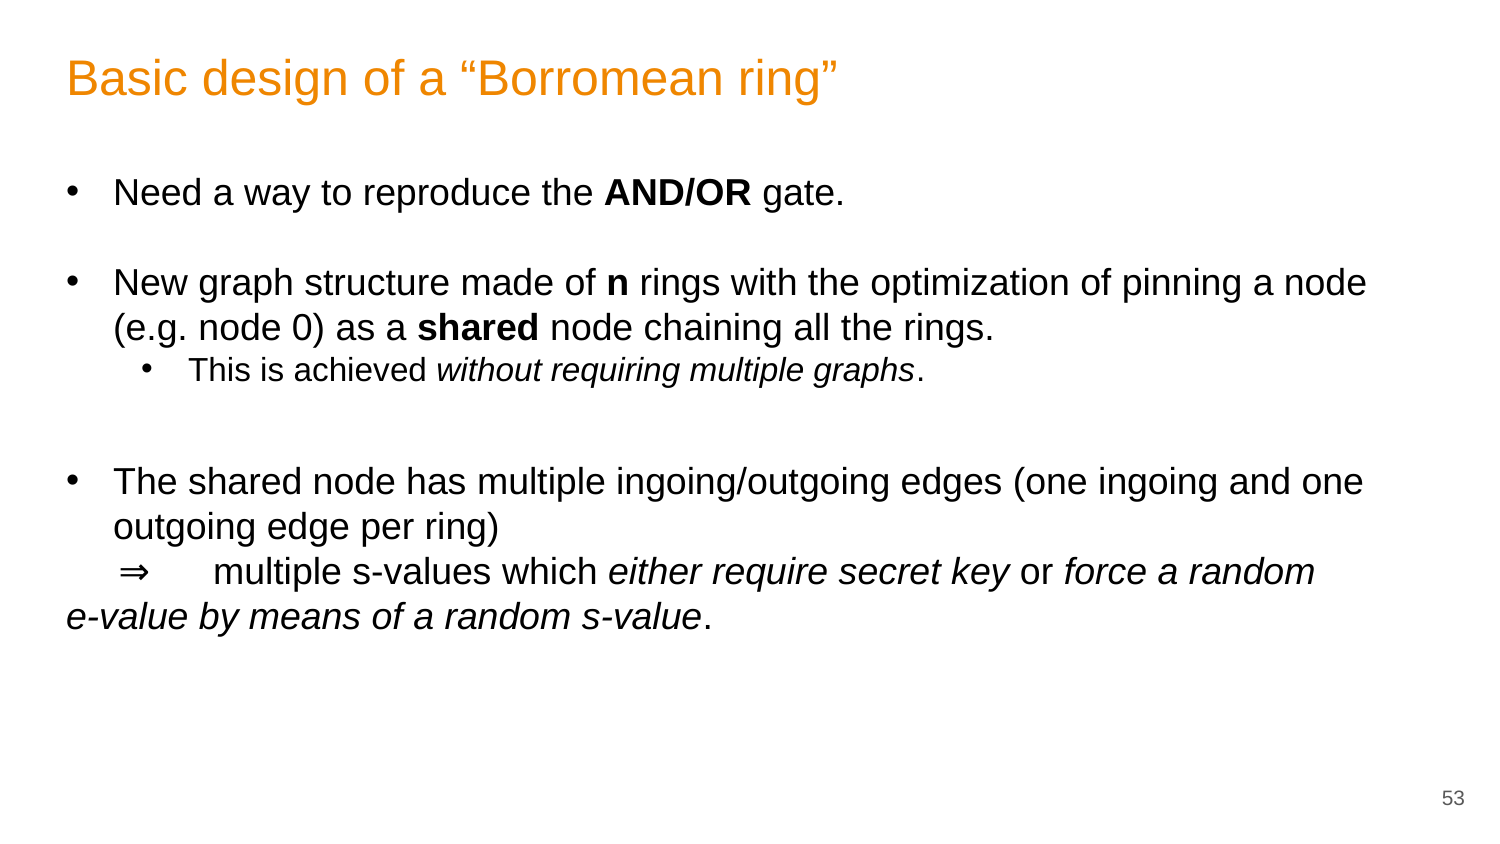

# Basic design of a “Borromean ring”
Need a way to reproduce the AND/OR gate.

New graph structure made of n rings with the optimization of pinning a node (e.g. node 0) as a shared node chaining all the rings.
This is achieved without requiring multiple graphs.

The shared node has multiple ingoing/outgoing edges (one ingoing and one outgoing edge per ring)
     ⇒      multiple s-values which either require secret key or force a random 	e-value by means of a random s-value.
53